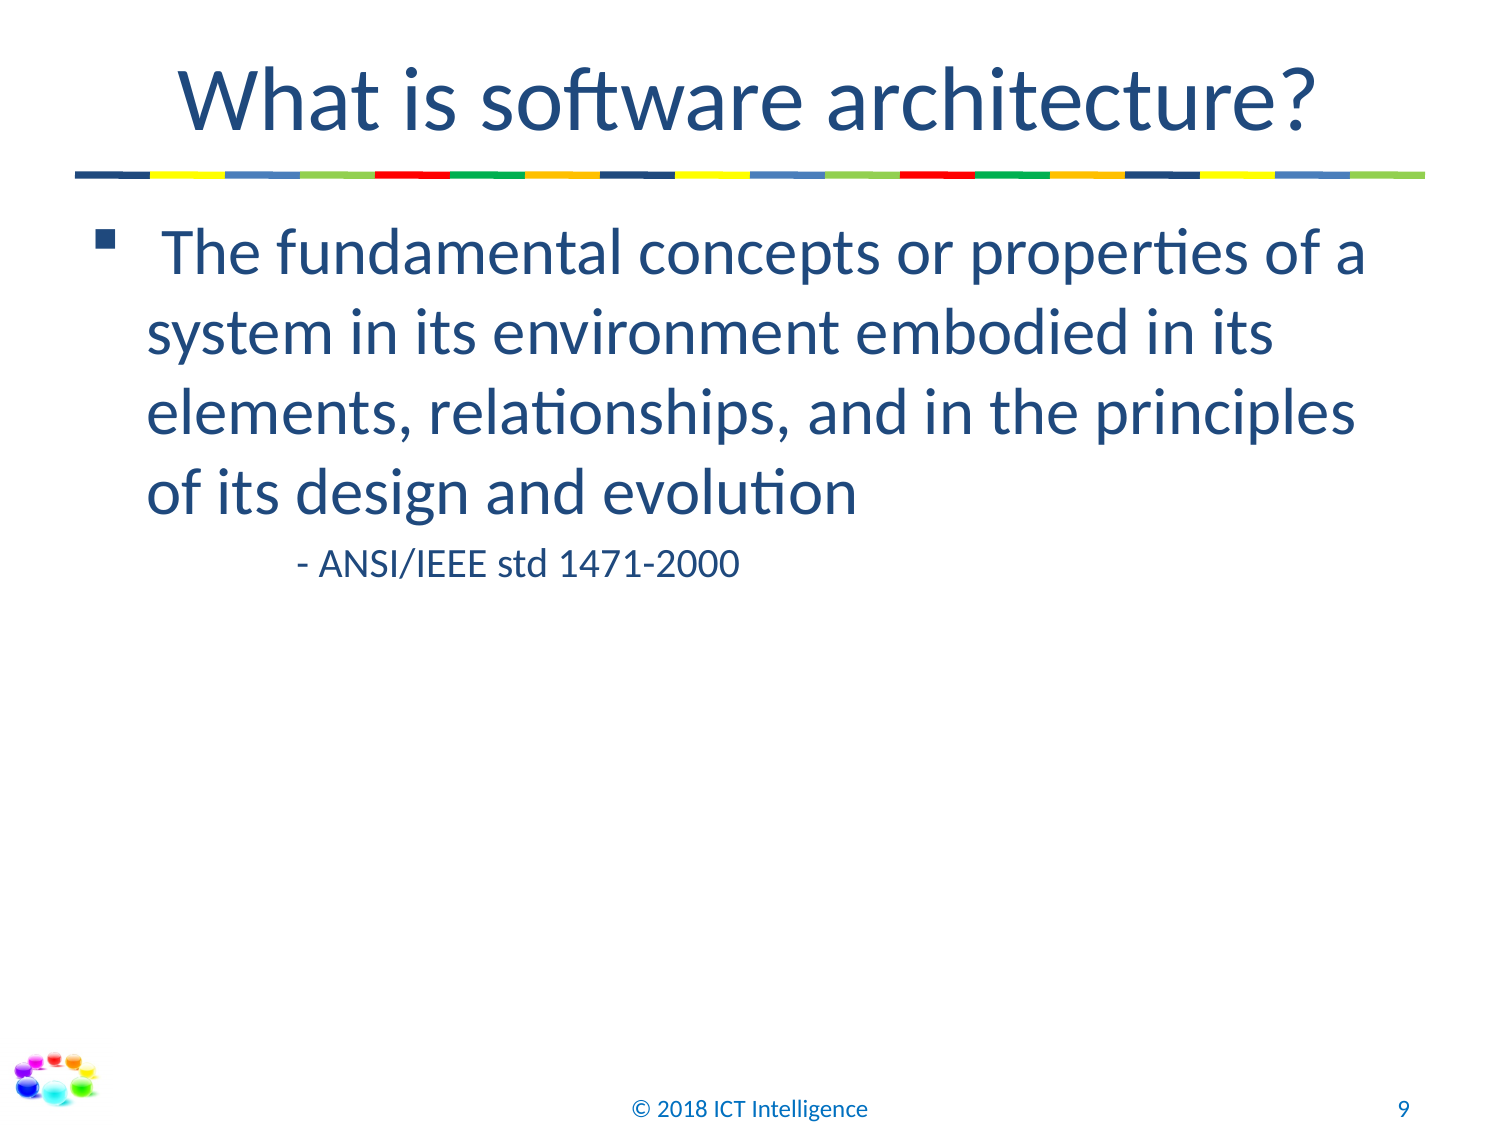

# What is software architecture?
 The fundamental concepts or properties of a system in its environment embodied in its elements, relationships, and in the principles of its design and evolution
- ANSI/IEEE std 1471-2000
© 2018 ICT Intelligence
9